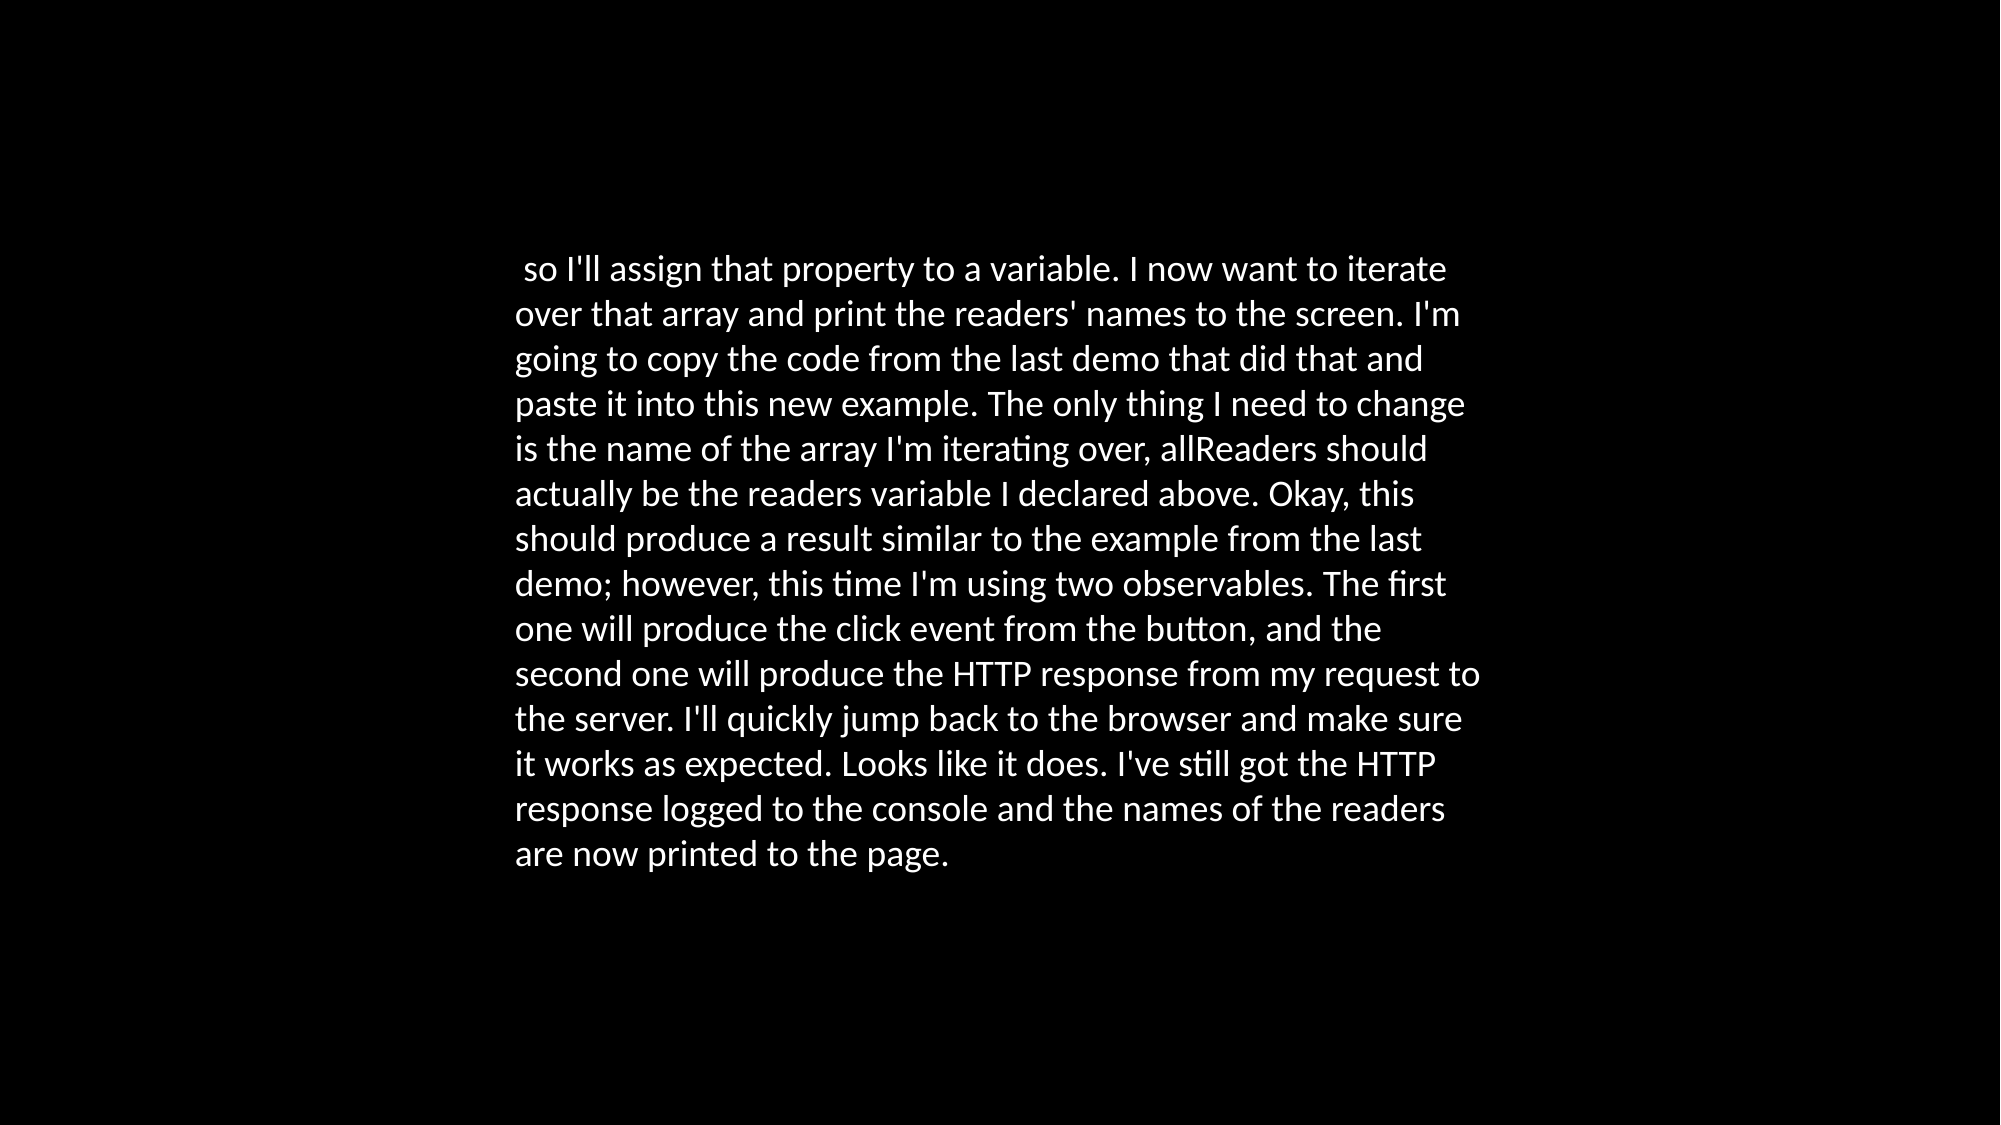

so I'll assign that property to a variable. I now want to iterate over that array and print the readers' names to the screen. I'm going to copy the code from the last demo that did that and paste it into this new example. The only thing I need to change is the name of the array I'm iterating over, allReaders should actually be the readers variable I declared above. Okay, this should produce a result similar to the example from the last demo; however, this time I'm using two observables. The first one will produce the click event from the button, and the second one will produce the HTTP response from my request to the server. I'll quickly jump back to the browser and make sure it works as expected. Looks like it does. I've still got the HTTP response logged to the console and the names of the readers are now printed to the page.